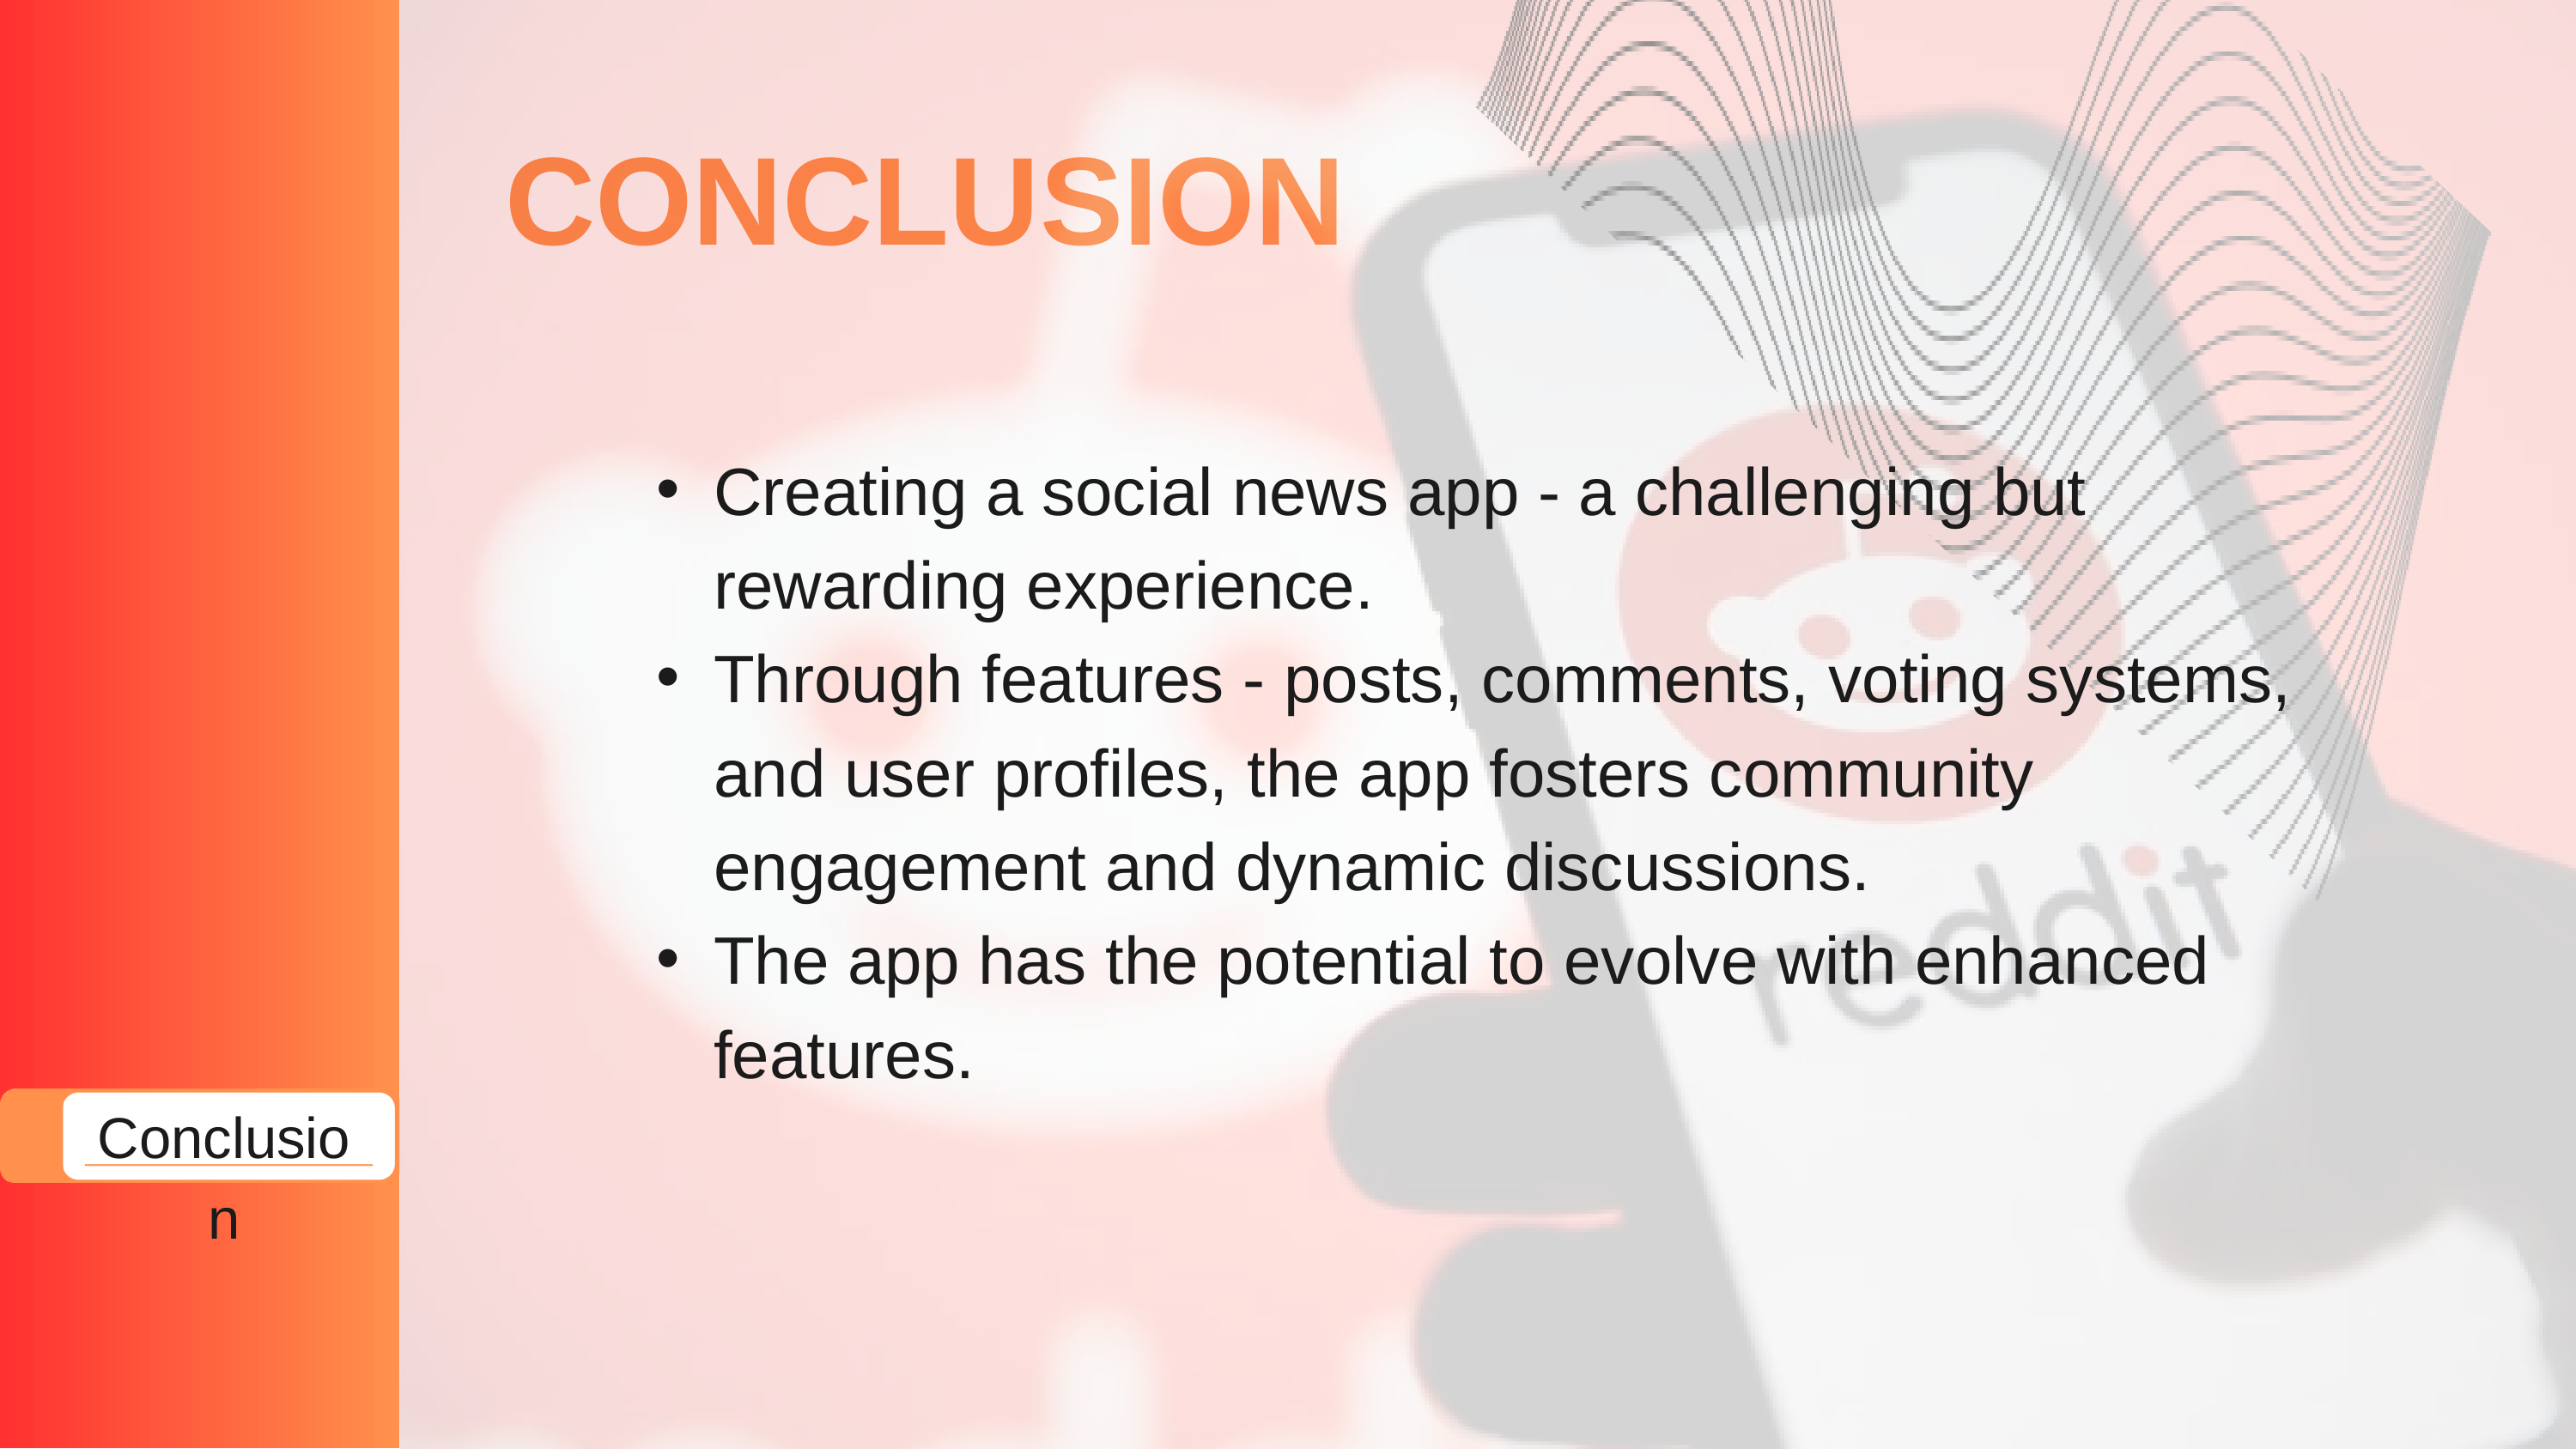

CONCLUSION
Creating a social news app - a challenging but rewarding experience.
Through features - posts, comments, voting systems, and user profiles, the app fosters community engagement and dynamic discussions.
The app has the potential to evolve with enhanced features.

Conclusion